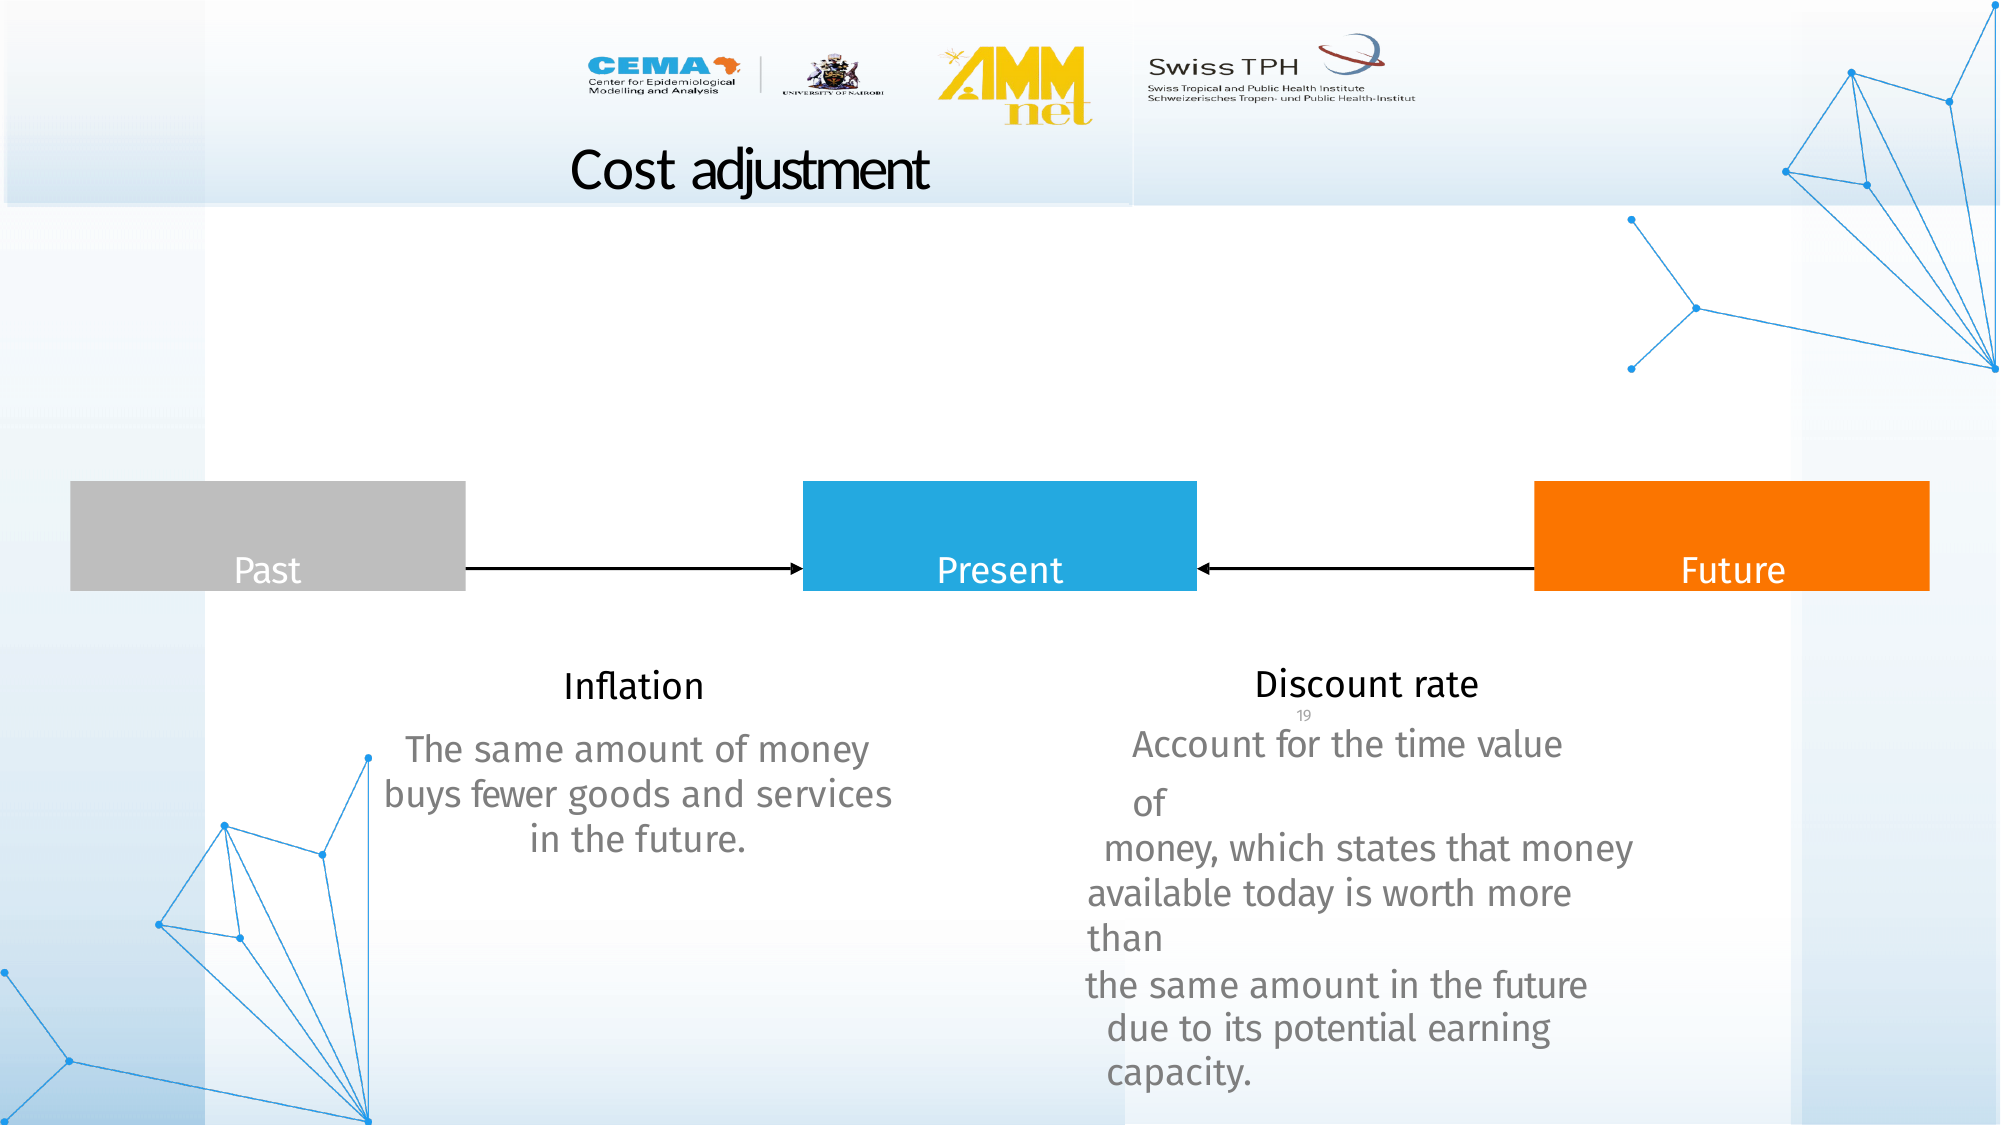

# Cost adjustment

Past

Present

Future

Inflation
The same amount of money buys fewer goods and services in the future.
Discount rate Account for the time value of
money, which states that money available today is worth more than
the same amount in the future due to its potential earning capacity.
19